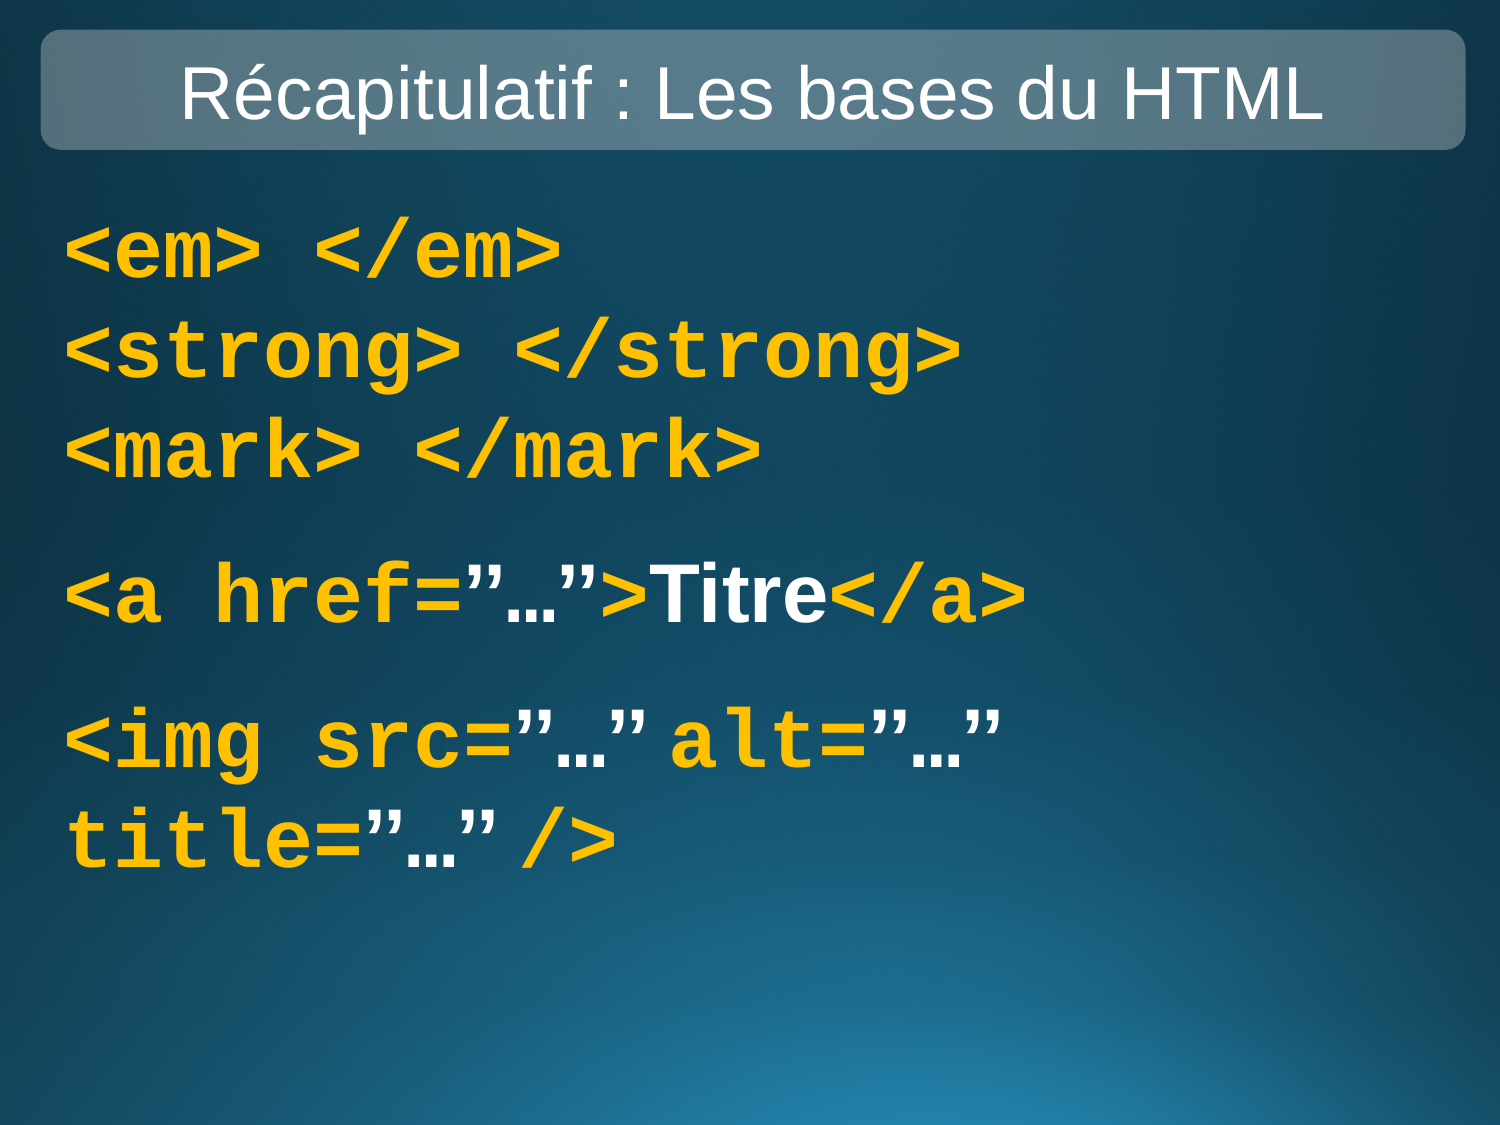

Récapitulatif : Les bases du HTML
<em> </em>
<strong> </strong>
<mark> </mark>

<a href=’’…’’>Titre</a>

<img src=’’…’’ alt=’’…’’ title=’’…’’ />